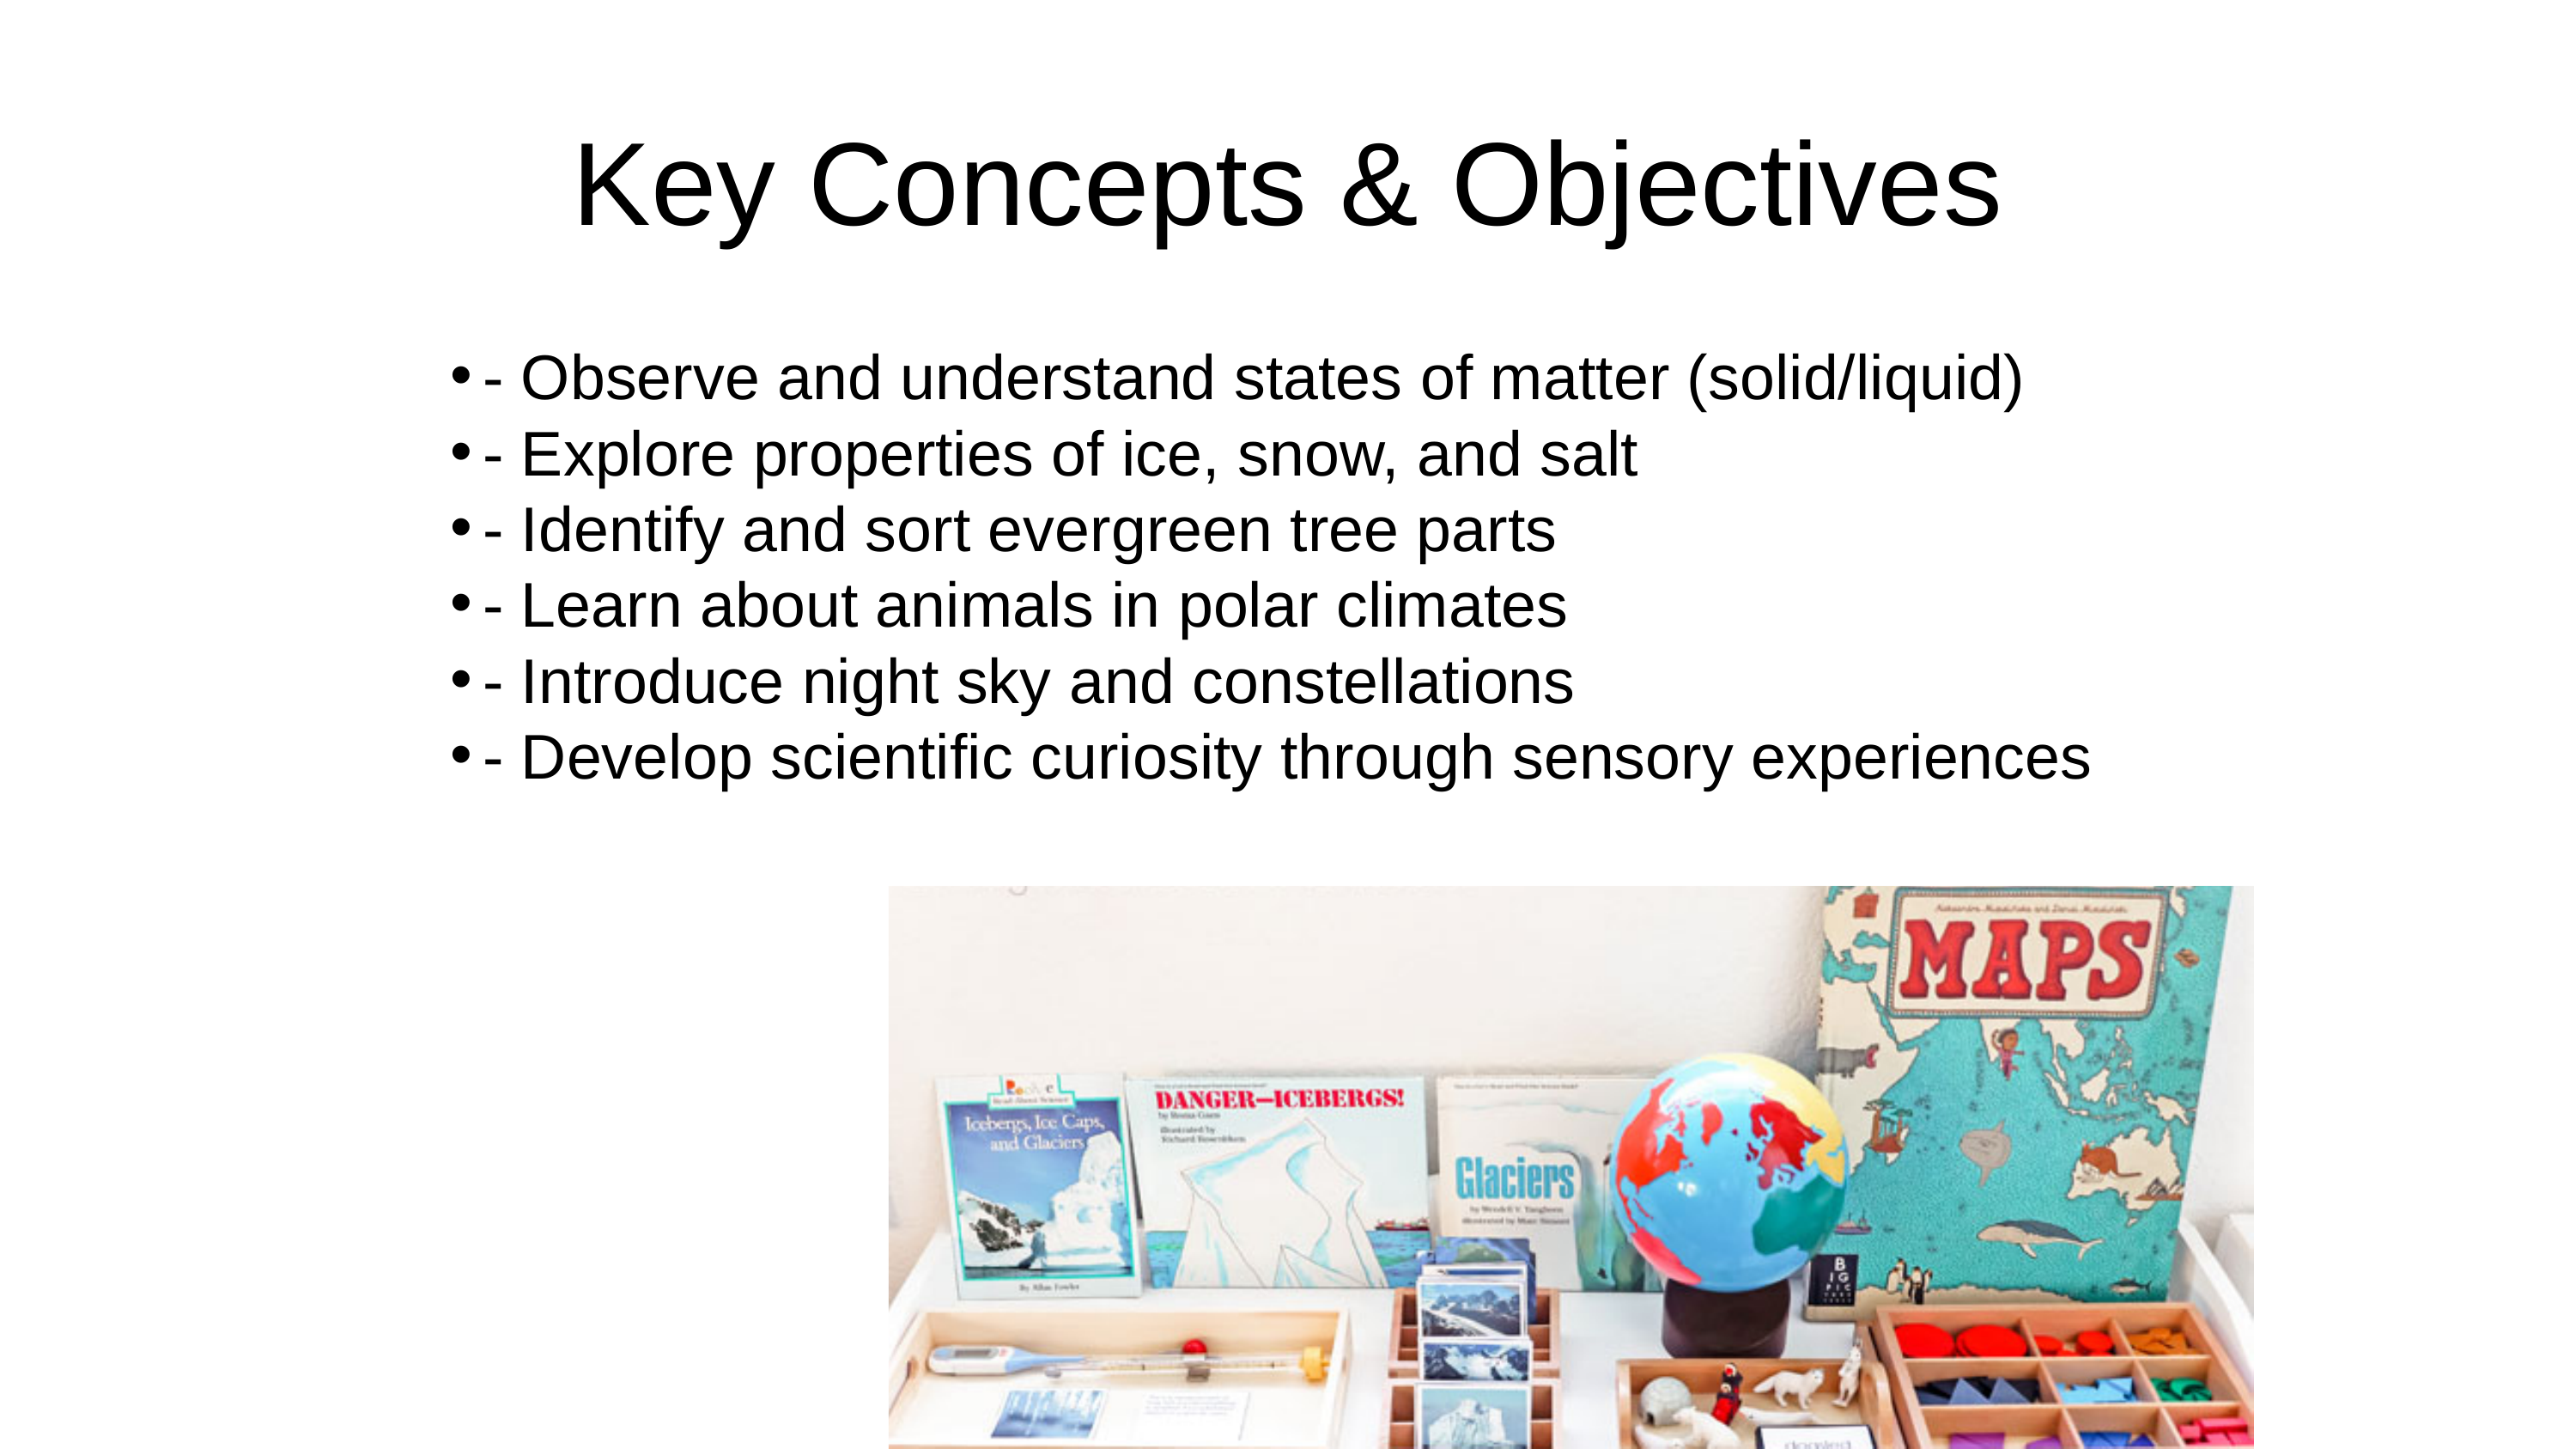

Key Concepts & Objectives

- Observe and understand states of matter (solid/liquid)
- Explore properties of ice, snow, and salt
- Identify and sort evergreen tree parts
- Learn about animals in polar climates
- Introduce night sky and constellations
- Develop scientific curiosity through sensory experiences